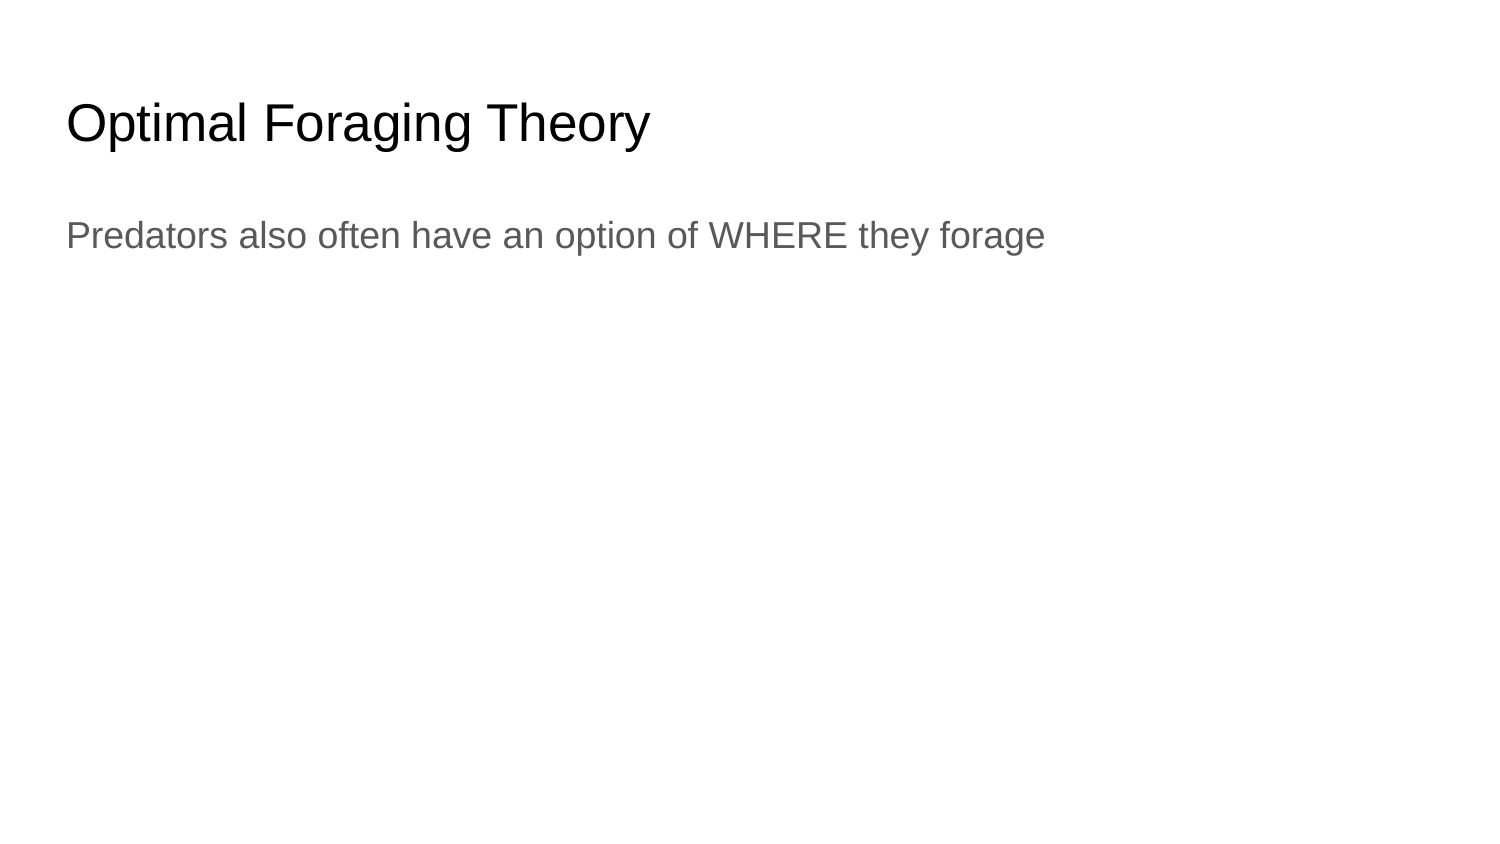

# Optimal Foraging Theory
Predators also often have an option of WHERE they forage